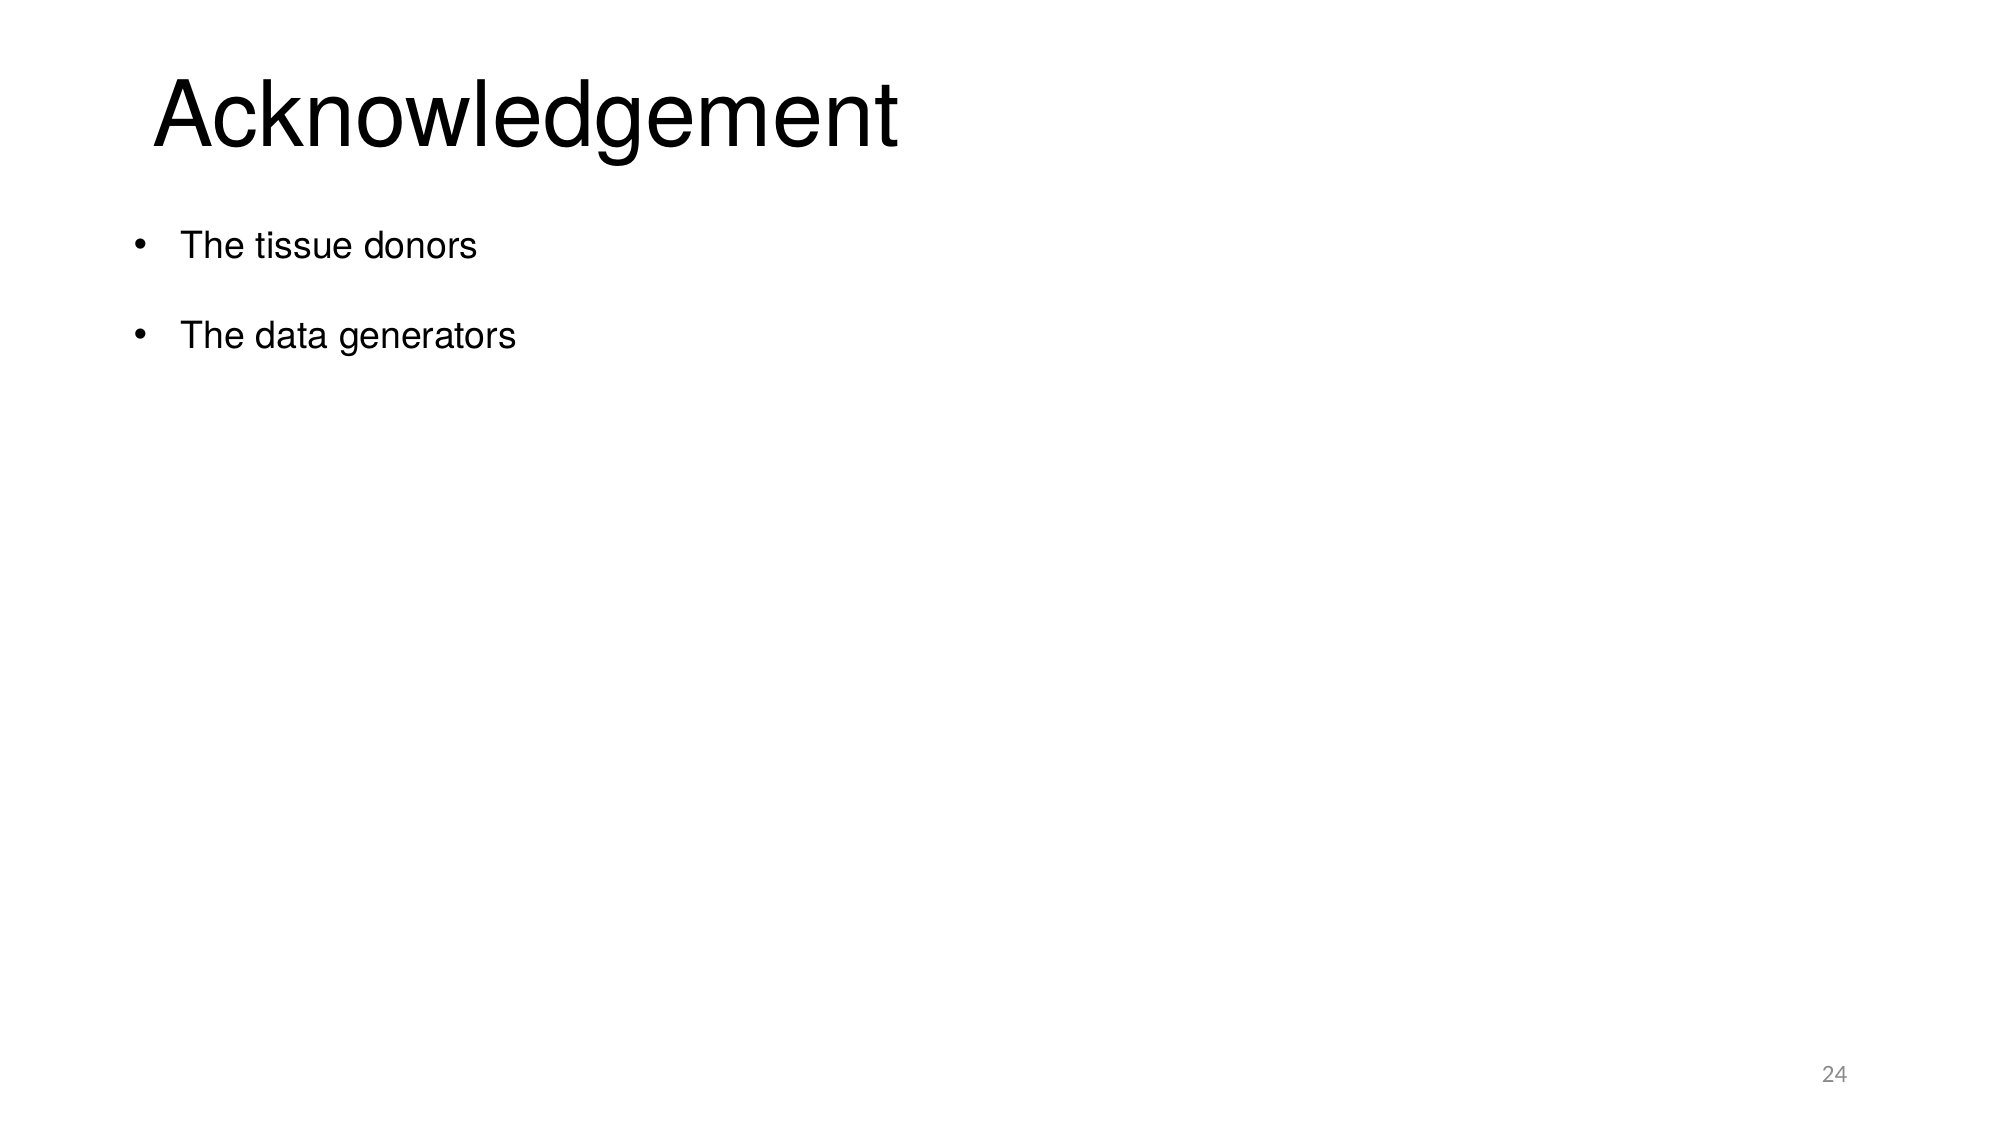

# Acknowledgement
The tissue donors

The data generators
24